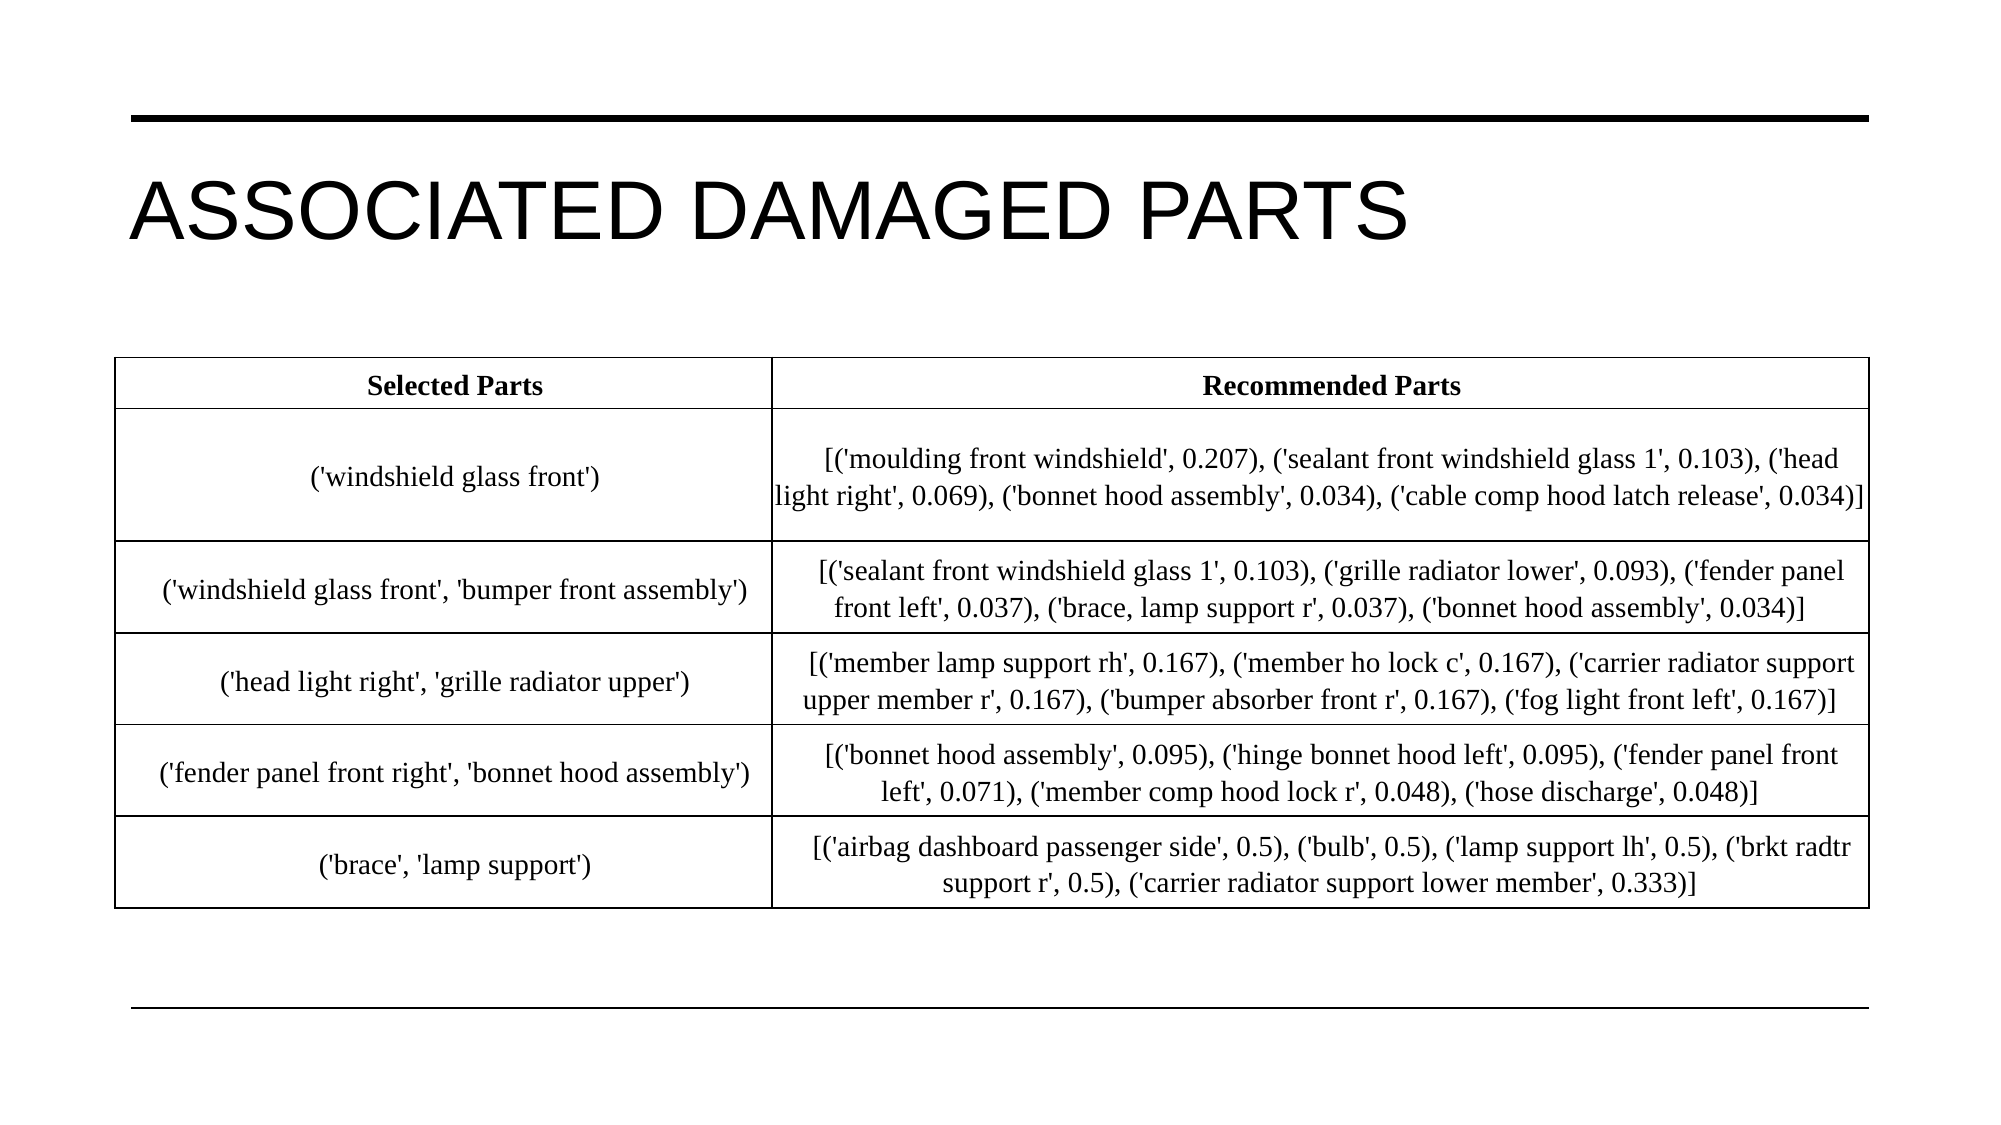

# Associated damaged parts
| Selected Parts | Recommended Parts |
| --- | --- |
| ('windshield glass front') | [('moulding front windshield', 0.207), ('sealant front windshield glass 1', 0.103), ('head light right', 0.069), ('bonnet hood assembly', 0.034), ('cable comp hood latch release', 0.034)] |
| ('windshield glass front', 'bumper front assembly') | [('sealant front windshield glass 1', 0.103), ('grille radiator lower', 0.093), ('fender panel front left', 0.037), ('brace, lamp support r', 0.037), ('bonnet hood assembly', 0.034)] |
| ('head light right', 'grille radiator upper') | [('member lamp support rh', 0.167), ('member ho lock c', 0.167), ('carrier radiator support upper member r', 0.167), ('bumper absorber front r', 0.167), ('fog light front left', 0.167)] |
| ('fender panel front right', 'bonnet hood assembly') | [('bonnet hood assembly', 0.095), ('hinge bonnet hood left', 0.095), ('fender panel front left', 0.071), ('member comp hood lock r', 0.048), ('hose discharge', 0.048)] |
| ('brace', 'lamp support') | [('airbag dashboard passenger side', 0.5), ('bulb', 0.5), ('lamp support lh', 0.5), ('brkt radtr support r', 0.5), ('carrier radiator support lower member', 0.333)] |